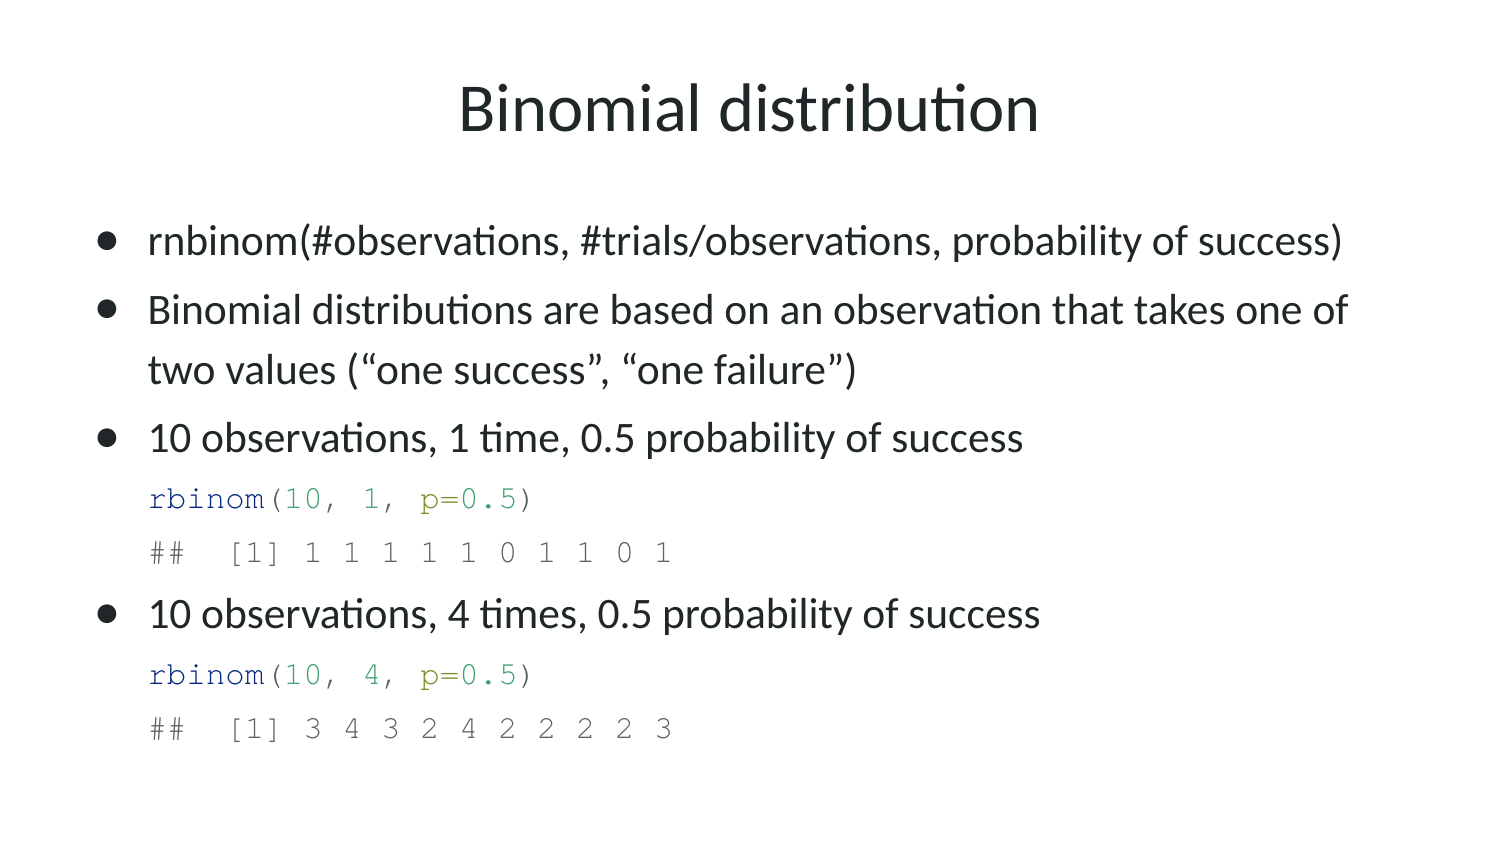

# Binomial distribution
rnbinom(#observations, #trials/observations, probability of success)
Binomial distributions are based on an observation that takes one of two values (“one success”, “one failure”)
10 observations, 1 time, 0.5 probability of success
rbinom(10, 1, p=0.5)
##  [1] 1 1 1 1 1 0 1 1 0 1
10 observations, 4 times, 0.5 probability of success
rbinom(10, 4, p=0.5)
##  [1] 3 4 3 2 4 2 2 2 2 3